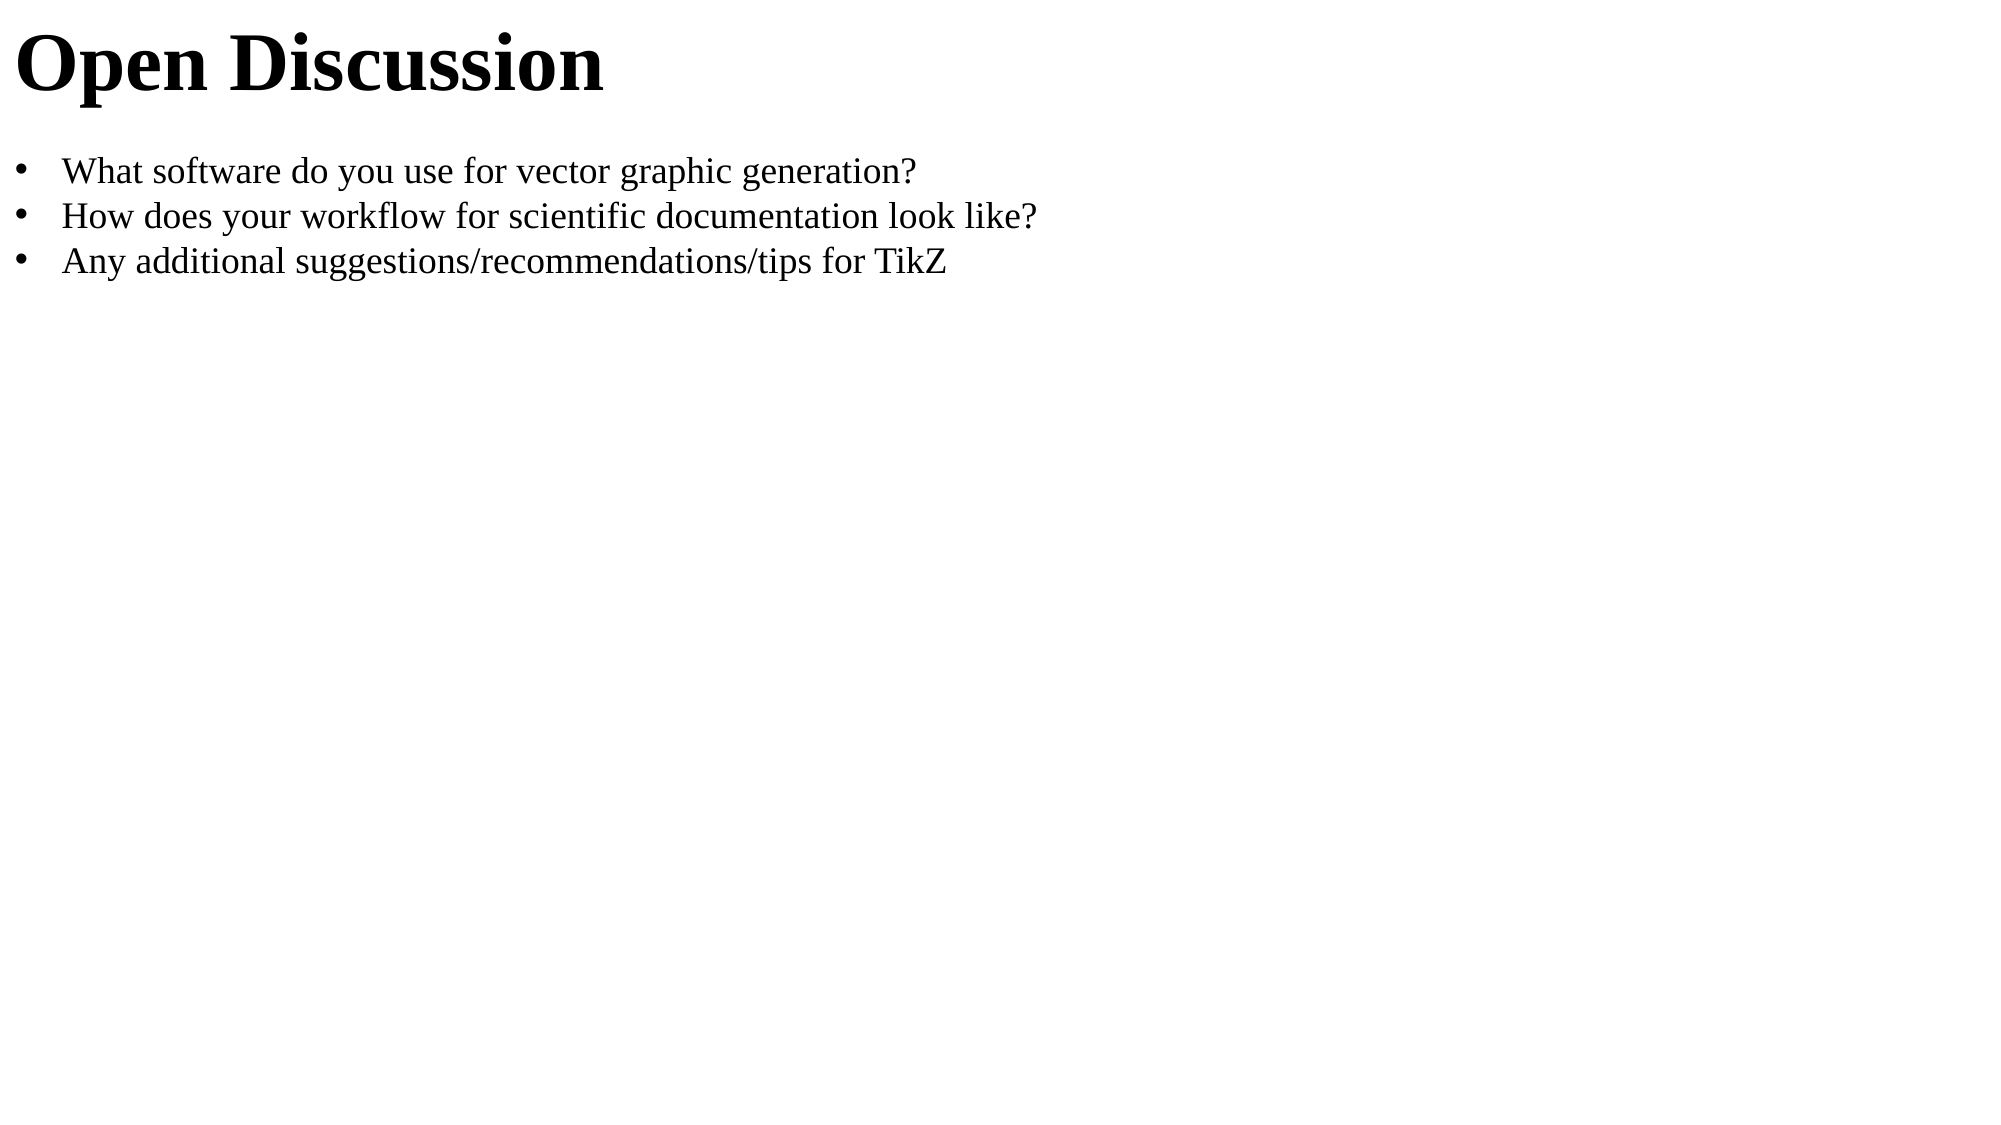

Open Discussion
What software do you use for vector graphic generation?
How does your workflow for scientific documentation look like?
Any additional suggestions/recommendations/tips for TikZ